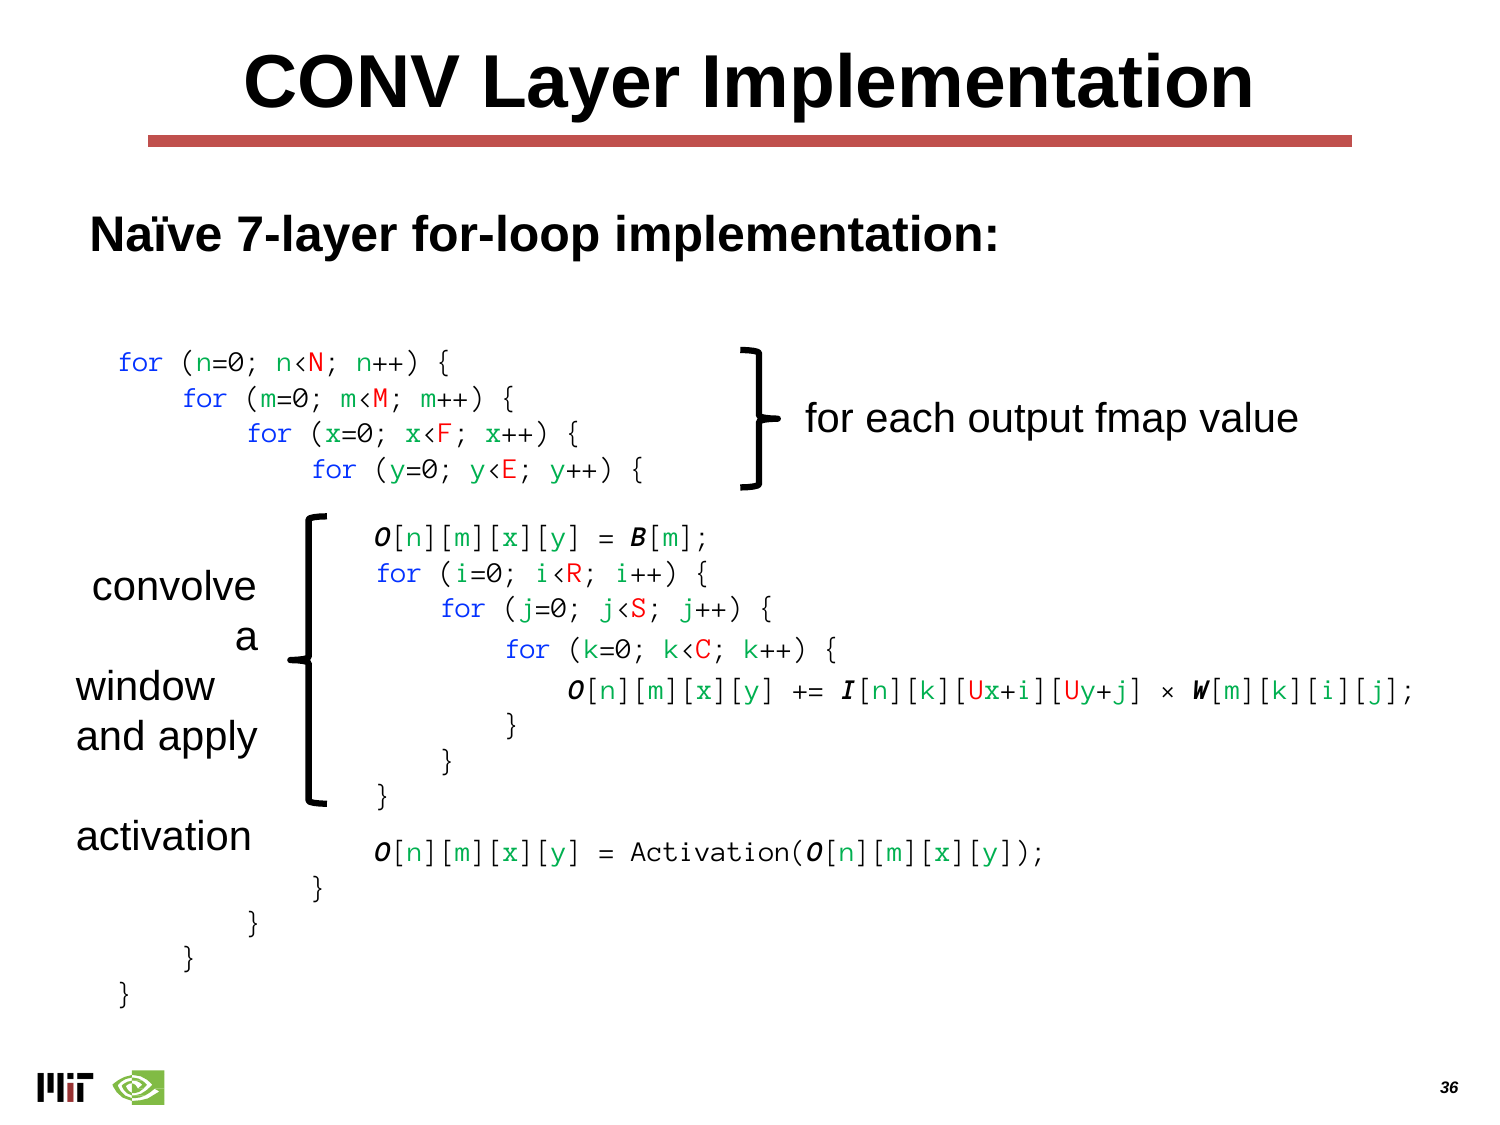

# CONV Layer Implementation
Naïve 7-layer for-loop implementation:
for (n=0; n<N; n++) {
for (m=0; m<M; m++) {
for (x=0; x<F; x++) {
for (y=0; y<E; y++) {

for each output fmap value
O[n][m][x][y] = B[m];
for (i=0; i<R; i++) {
for (j=0; j<S; j++) {
for (k=0; k<C; k++) {
O[n][m][x][y] += I[n][k][Ux+i][Uy+j] × W[m][k][i][j];
}
}
}

convolve  a window  and apply  activation
O[n][m][x][y] = Activation(O[n][m][x][y]);
}
}
}
}
36